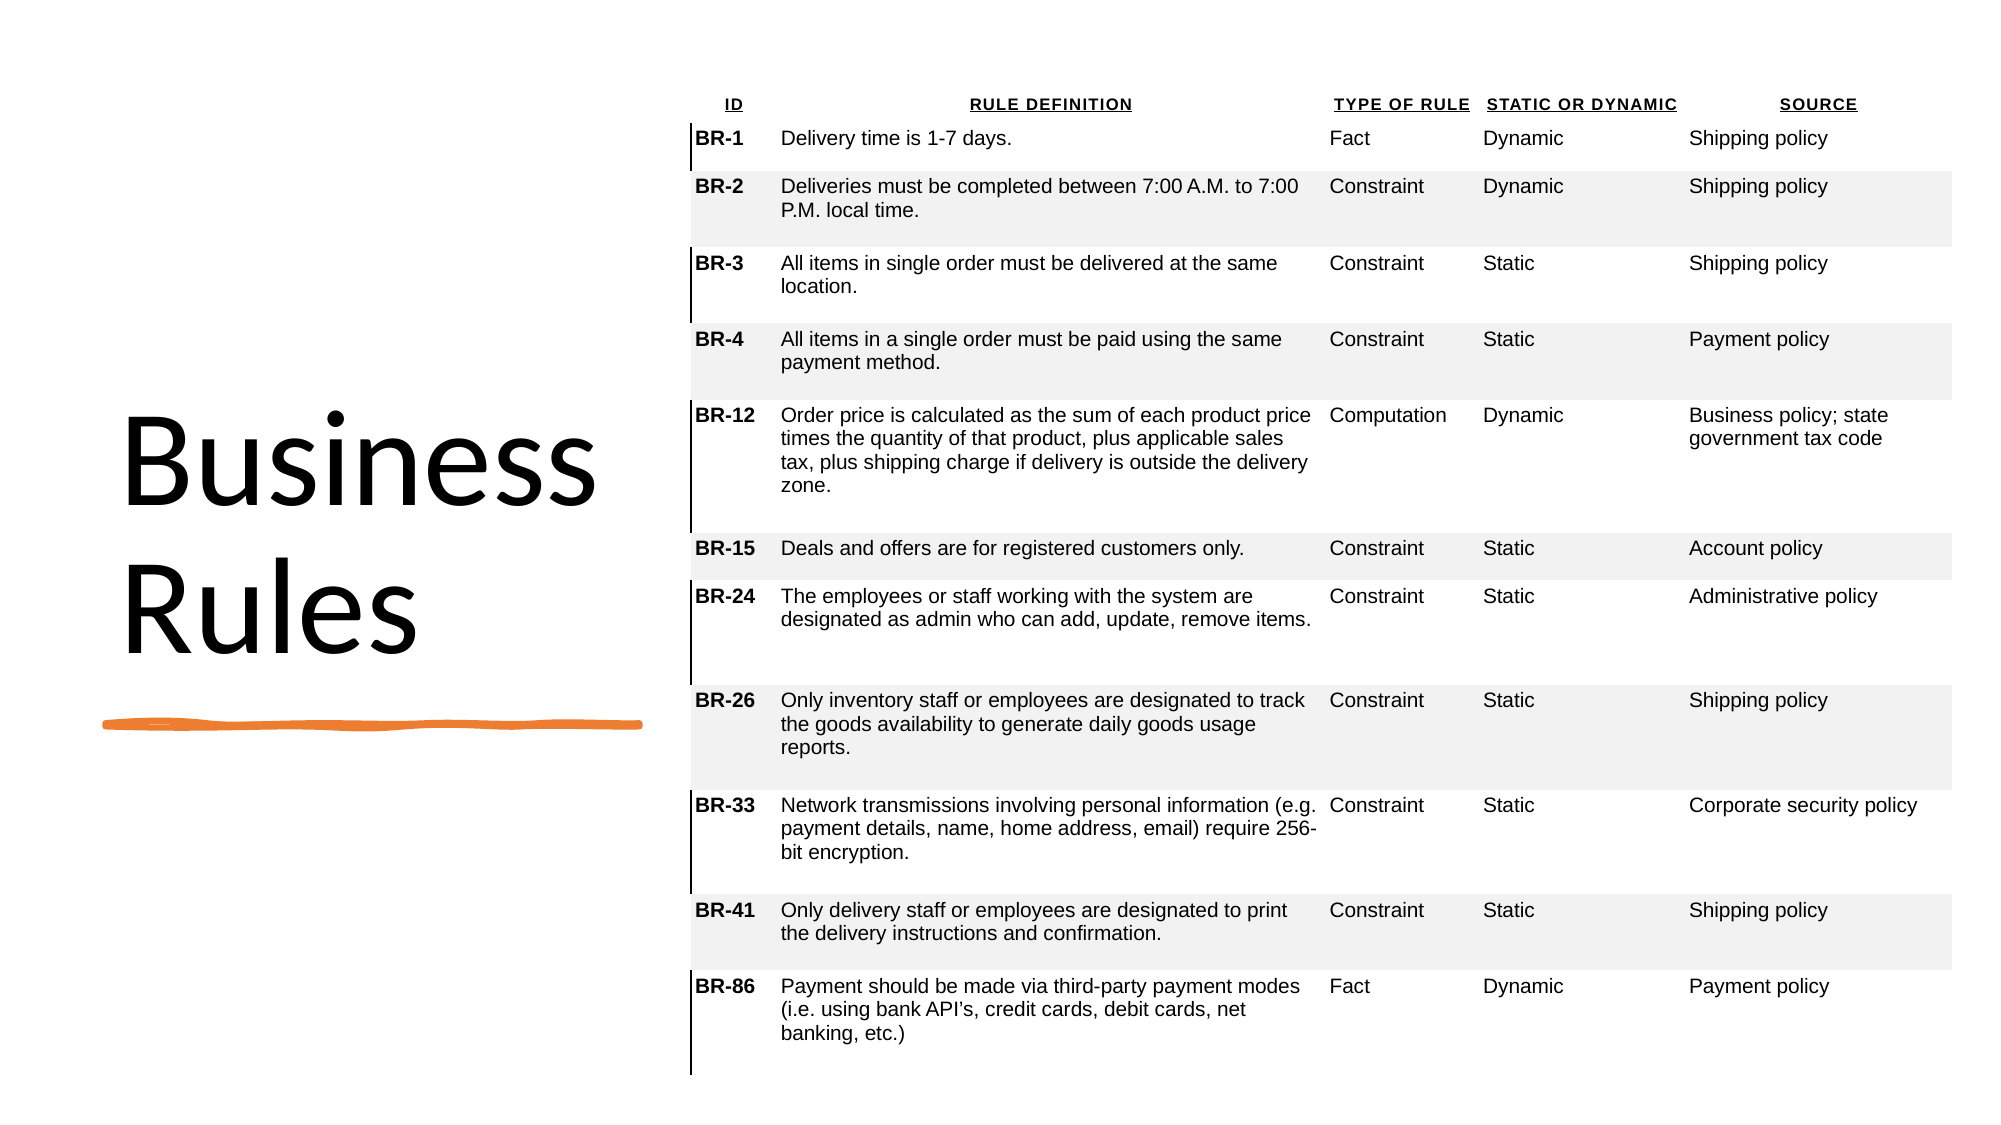

| ID | Rule Definition | Type of Rule | Static or Dynamic | Source |
| --- | --- | --- | --- | --- |
| BR-1 | Delivery time is 1-7 days. | Fact | Dynamic | Shipping policy |
| BR-2 | Deliveries must be completed between 7:00 A.M. to 7:00 P.M. local time. | Constraint | Dynamic | Shipping policy |
| BR-3 | All items in single order must be delivered at the same location. | Constraint | Static | Shipping policy |
| BR-4 | All items in a single order must be paid using the same payment method. | Constraint | Static | Payment policy |
| BR-12 | Order price is calculated as the sum of each product price times the quantity of that product, plus applicable sales tax, plus shipping charge if delivery is outside the delivery zone. | Computation | Dynamic | Business policy; state government tax code |
| BR-15 | Deals and offers are for registered customers only. | Constraint | Static | Account policy |
| BR-24 | The employees or staff working with the system are designated as admin who can add, update, remove items. | Constraint | Static | Administrative policy |
| BR-26 | Only inventory staff or employees are designated to track the goods availability to generate daily goods usage reports. | Constraint | Static | Shipping policy |
| BR-33 | Network transmissions involving personal information (e.g. payment details, name, home address, email) require 256-bit encryption. | Constraint | Static | Corporate security policy |
| BR-41 | Only delivery staff or employees are designated to print the delivery instructions and confirmation. | Constraint | Static | Shipping policy |
| BR-86 | Payment should be made via third-party payment modes (i.e. using bank API’s, credit cards, debit cards, net banking, etc.) | Fact | Dynamic | Payment policy |
# Business Rules